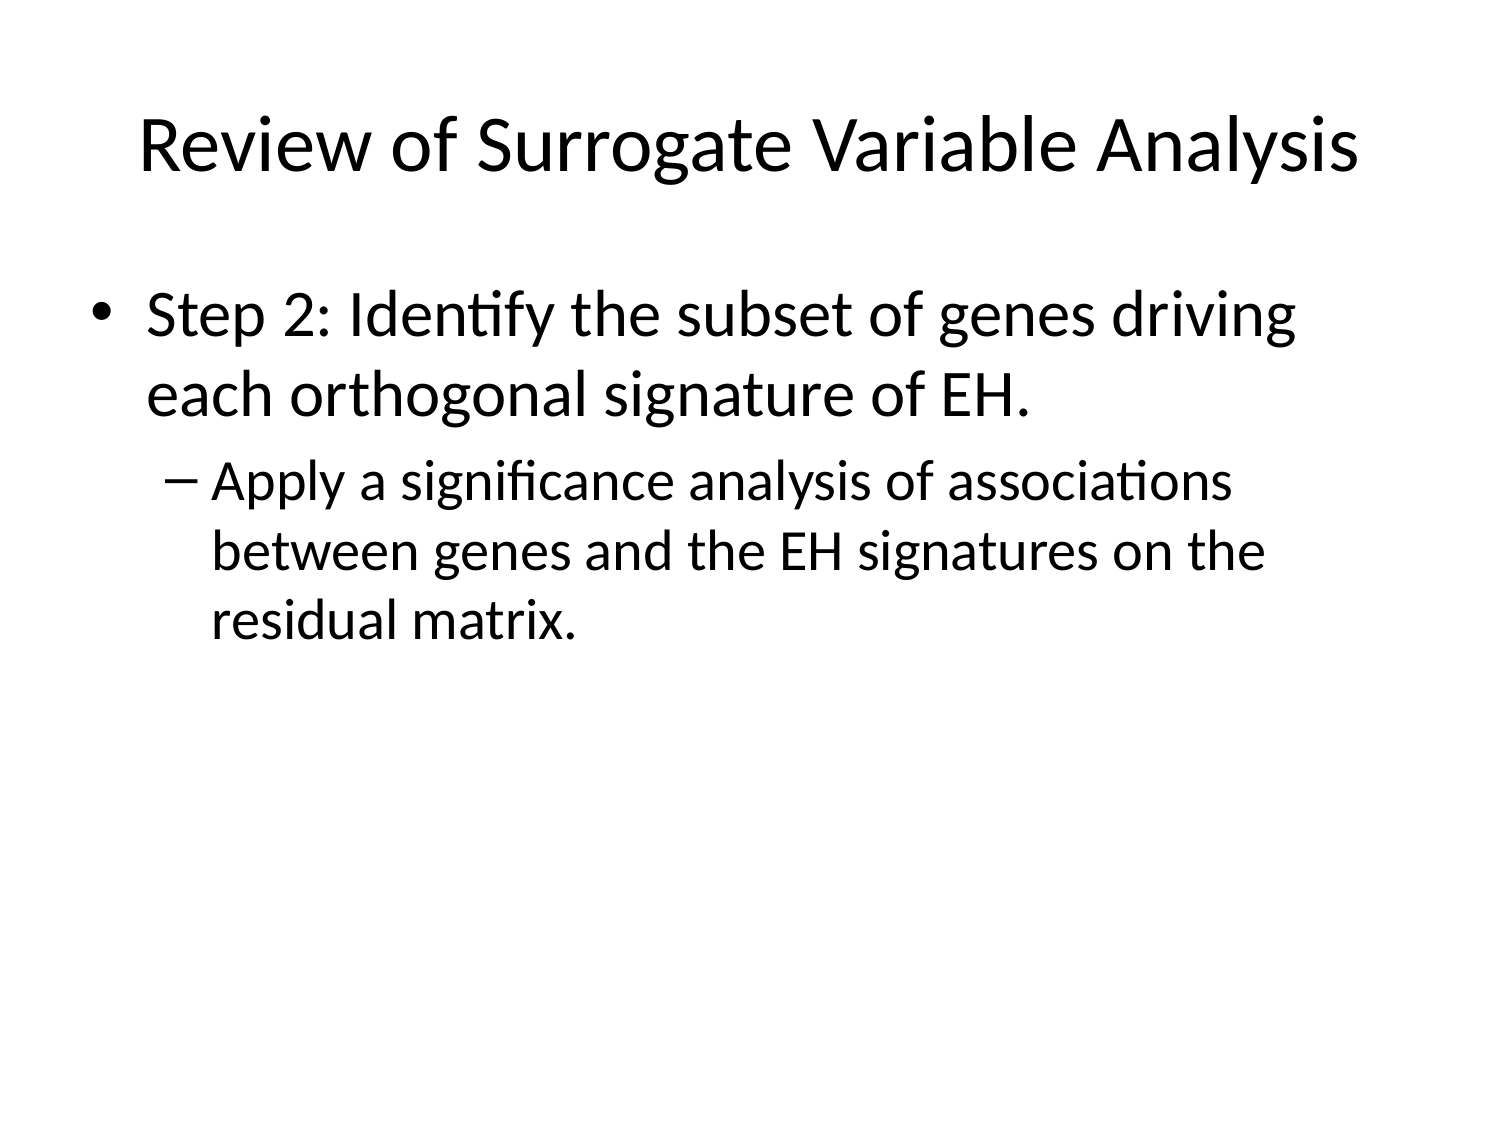

# Review of Surrogate Variable Analysis
Step 2: Identify the subset of genes driving each orthogonal signature of EH.
Apply a significance analysis of associations between genes and the EH signatures on the residual matrix.